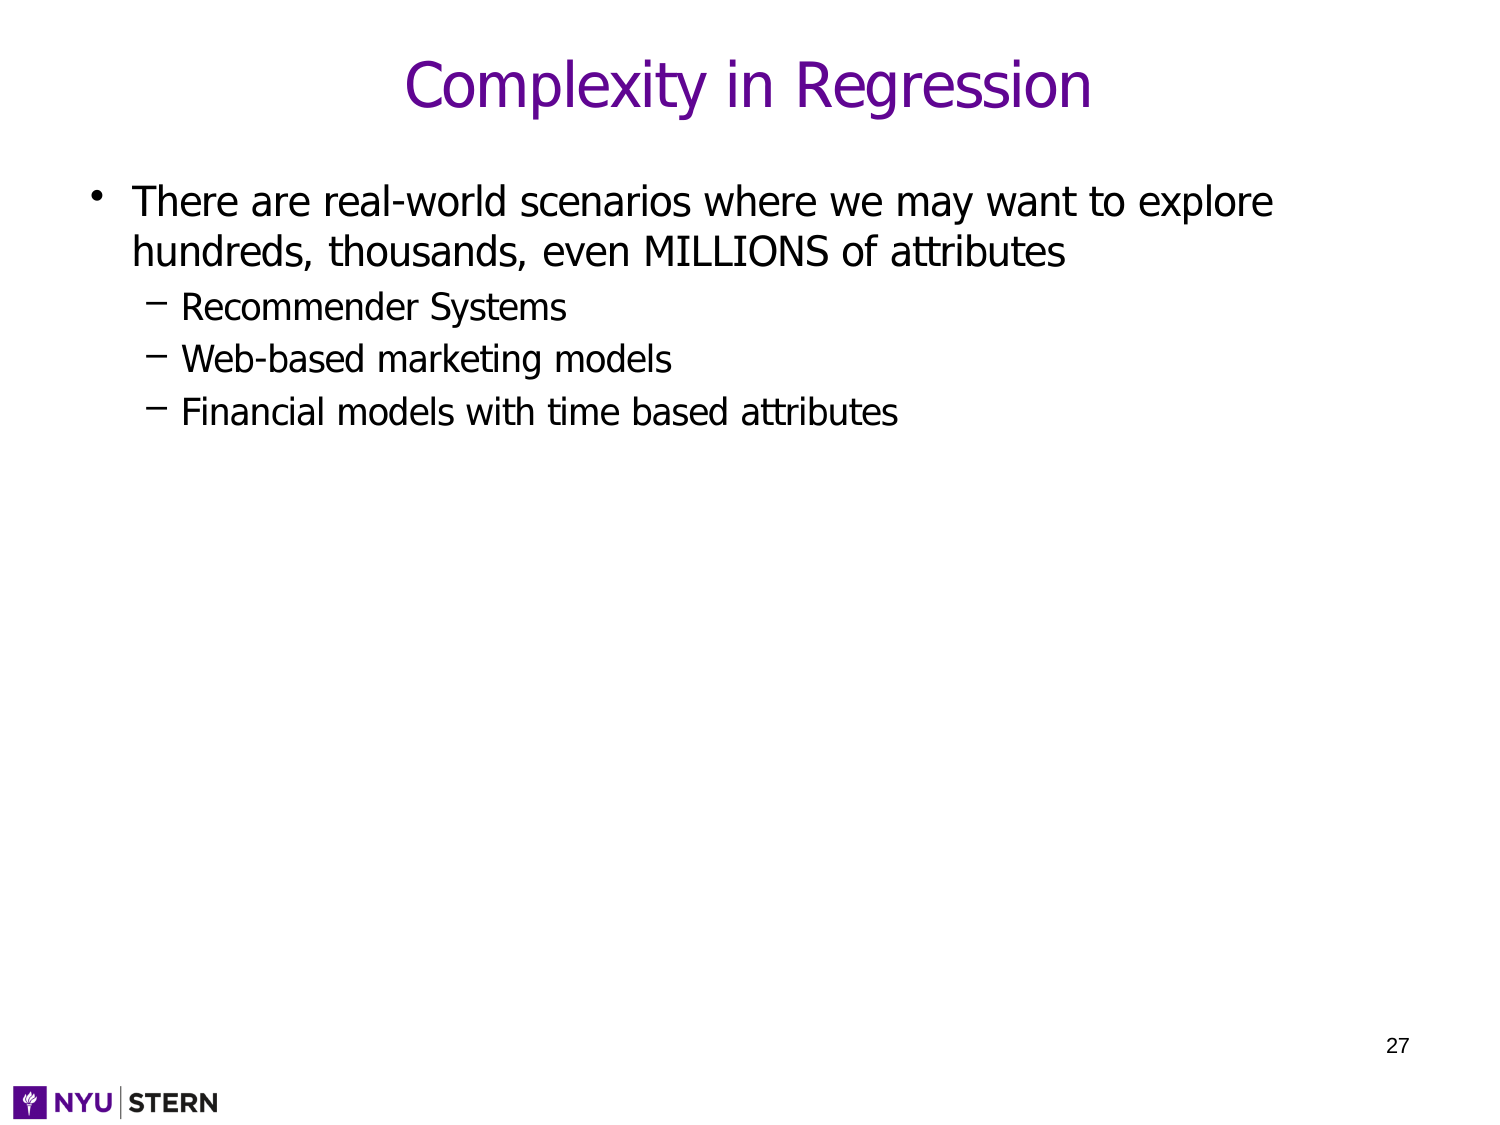

# Complexity in Regression
There are real-world scenarios where we may want to explore hundreds, thousands, even MILLIONS of attributes
Recommender Systems
Web-based marketing models
Financial models with time based attributes
27